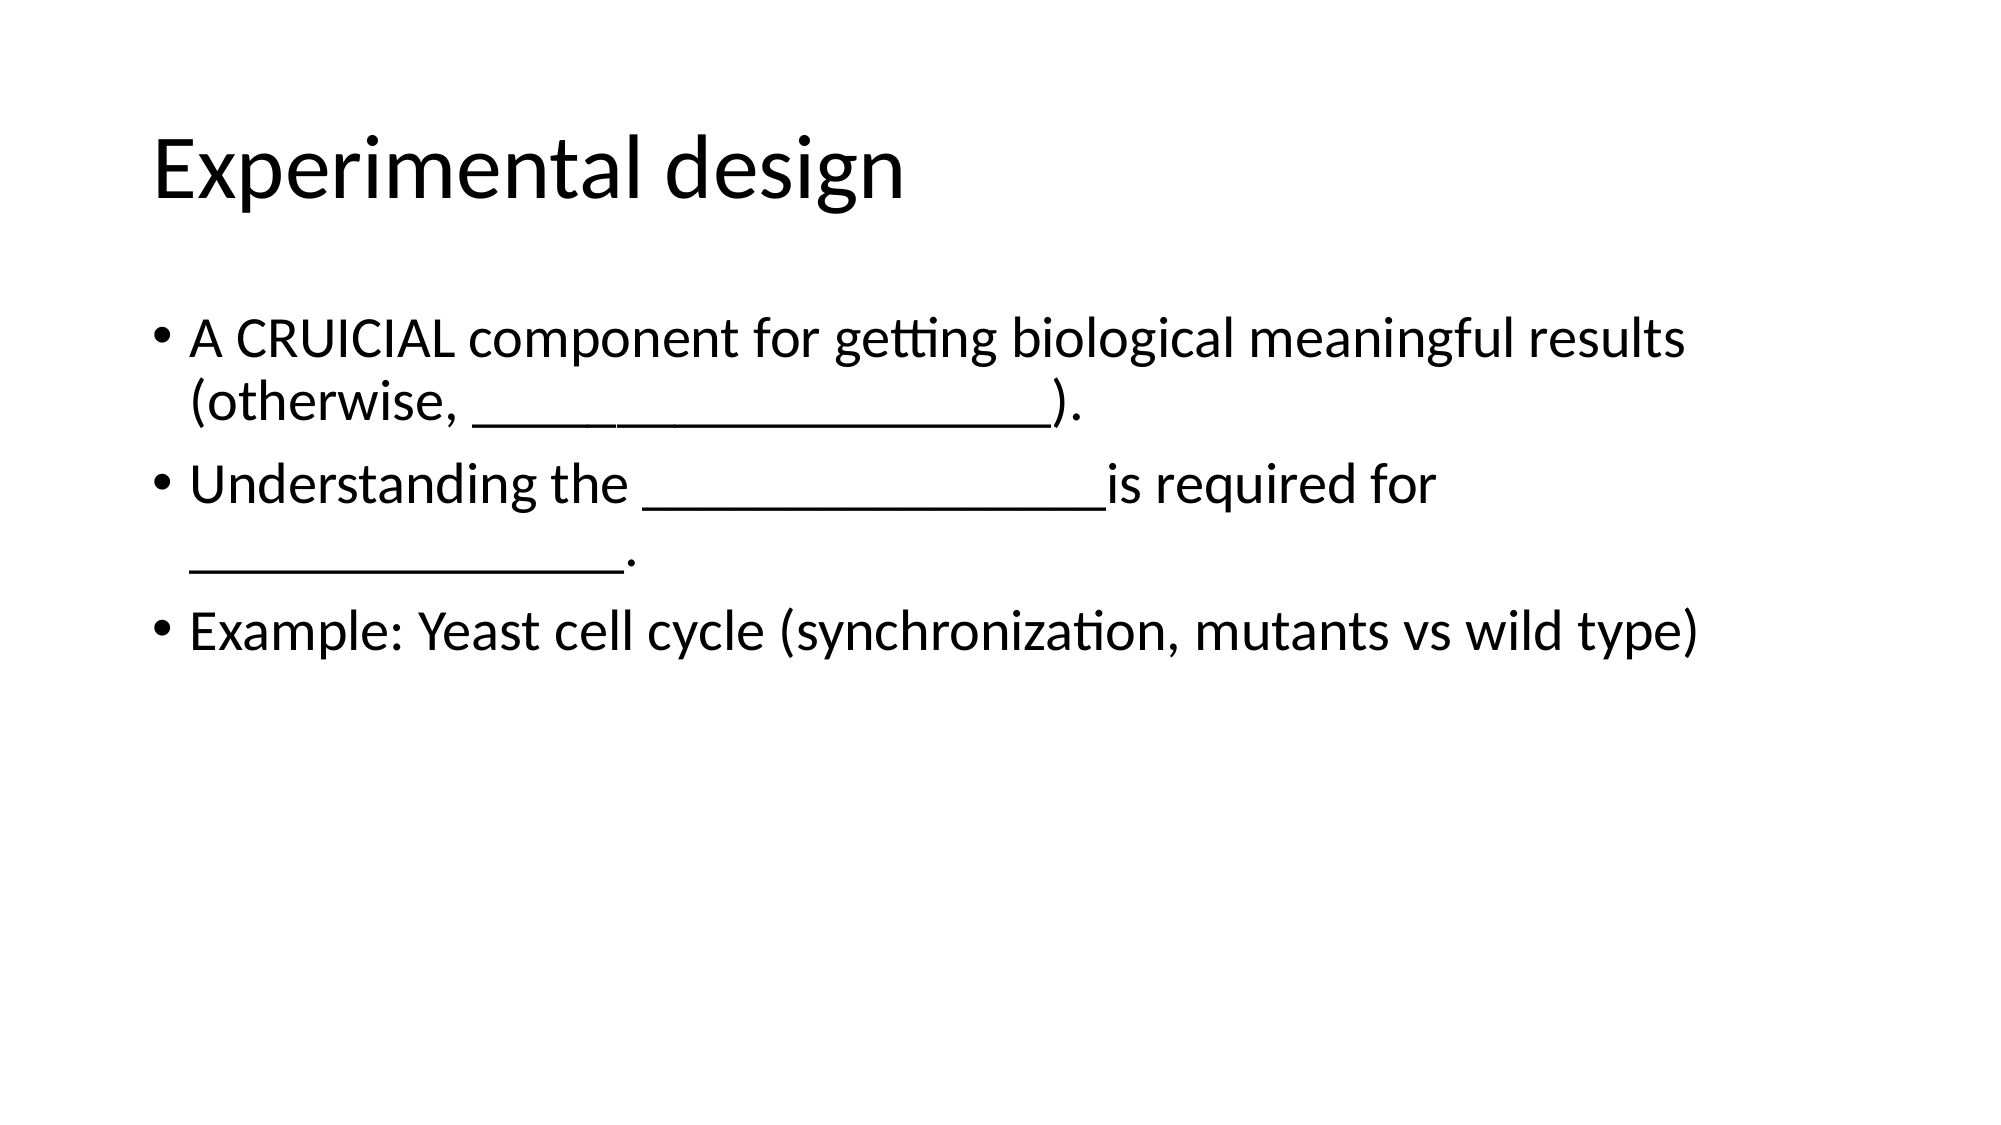

# Experimental design
A CRUICIAL component for getting biological meaningful results (otherwise, ____________________).
Understanding the ________________is required for _______________.
Example: Yeast cell cycle (synchronization, mutants vs wild type)